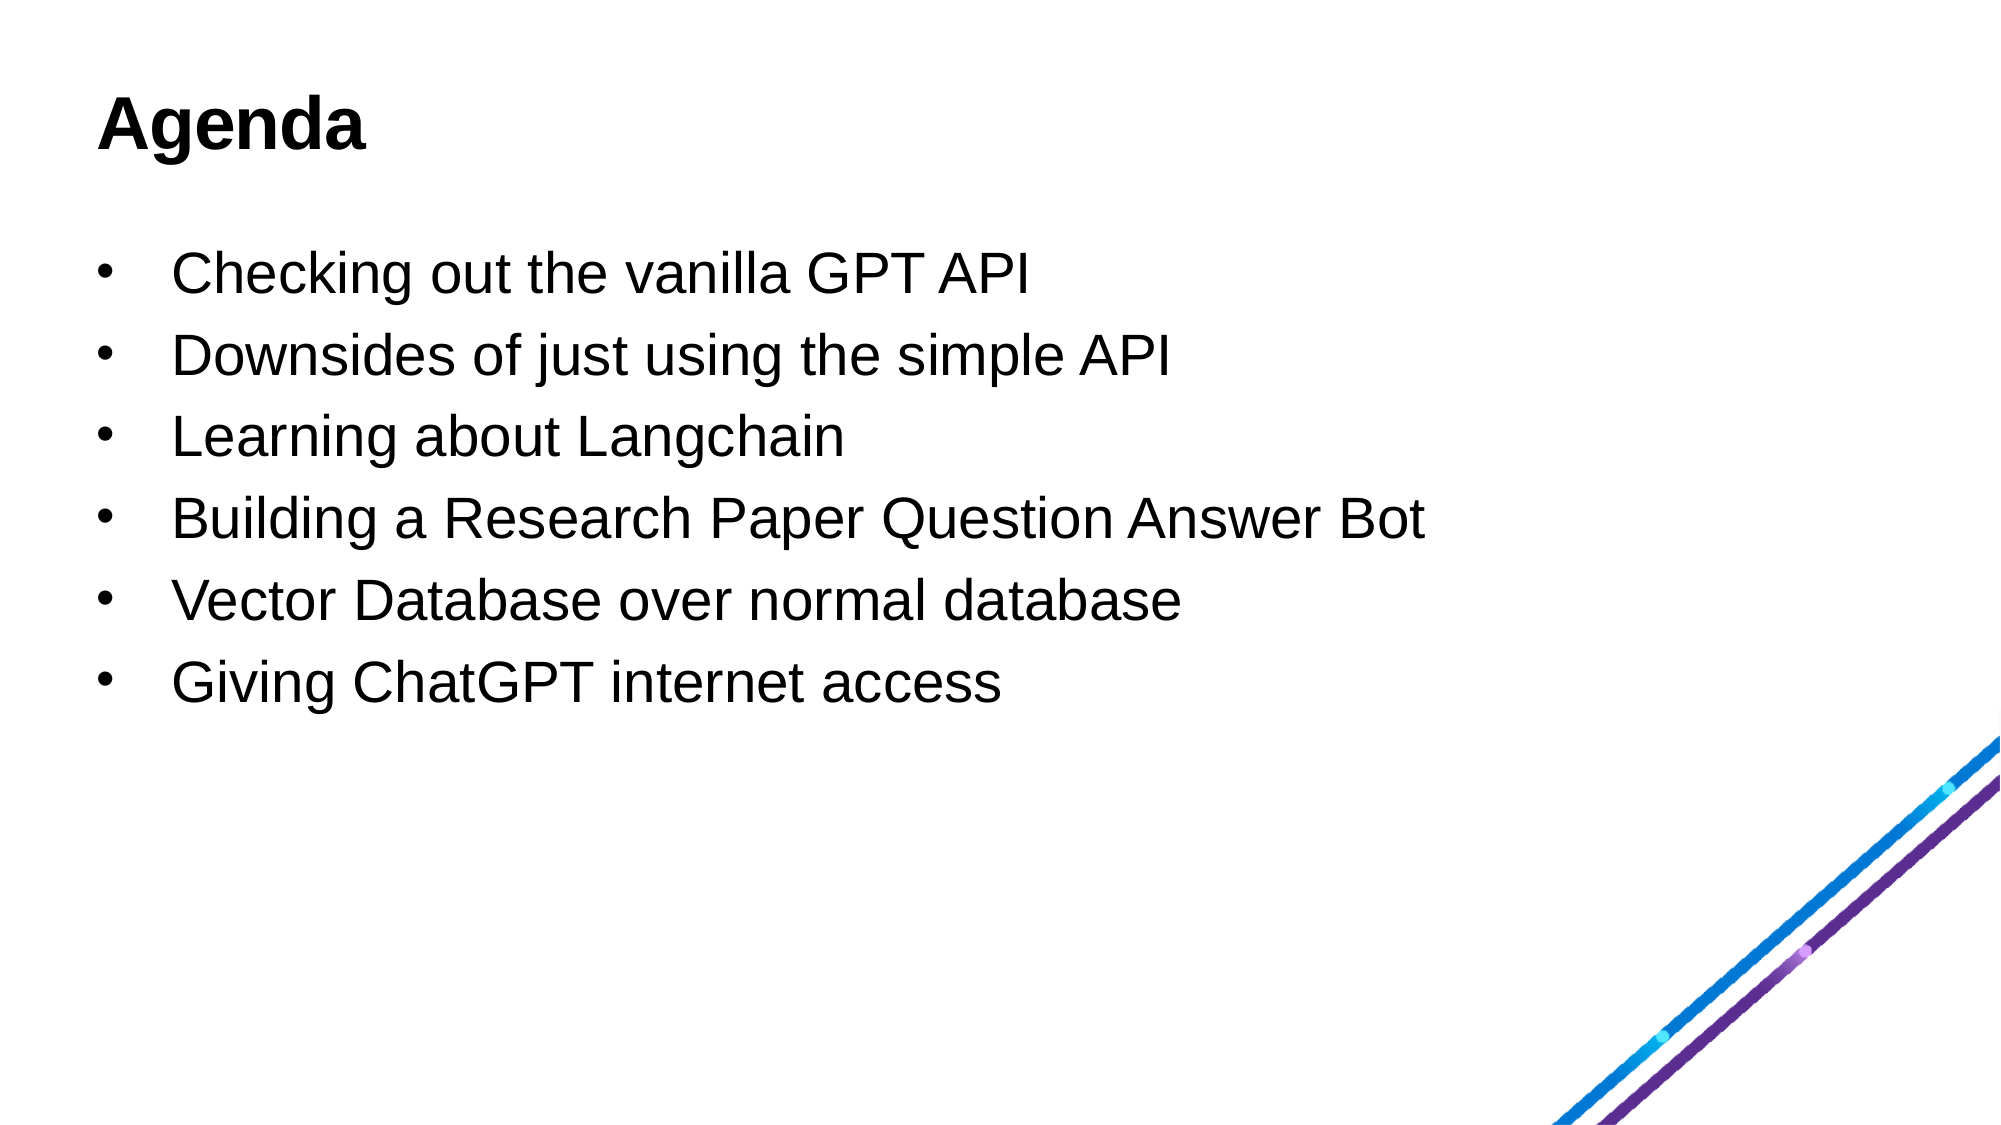

# Agenda
Checking out the vanilla GPT API
Downsides of just using the simple API
Learning about Langchain
Building a Research Paper Question Answer Bot
Vector Database over normal database
Giving ChatGPT internet access